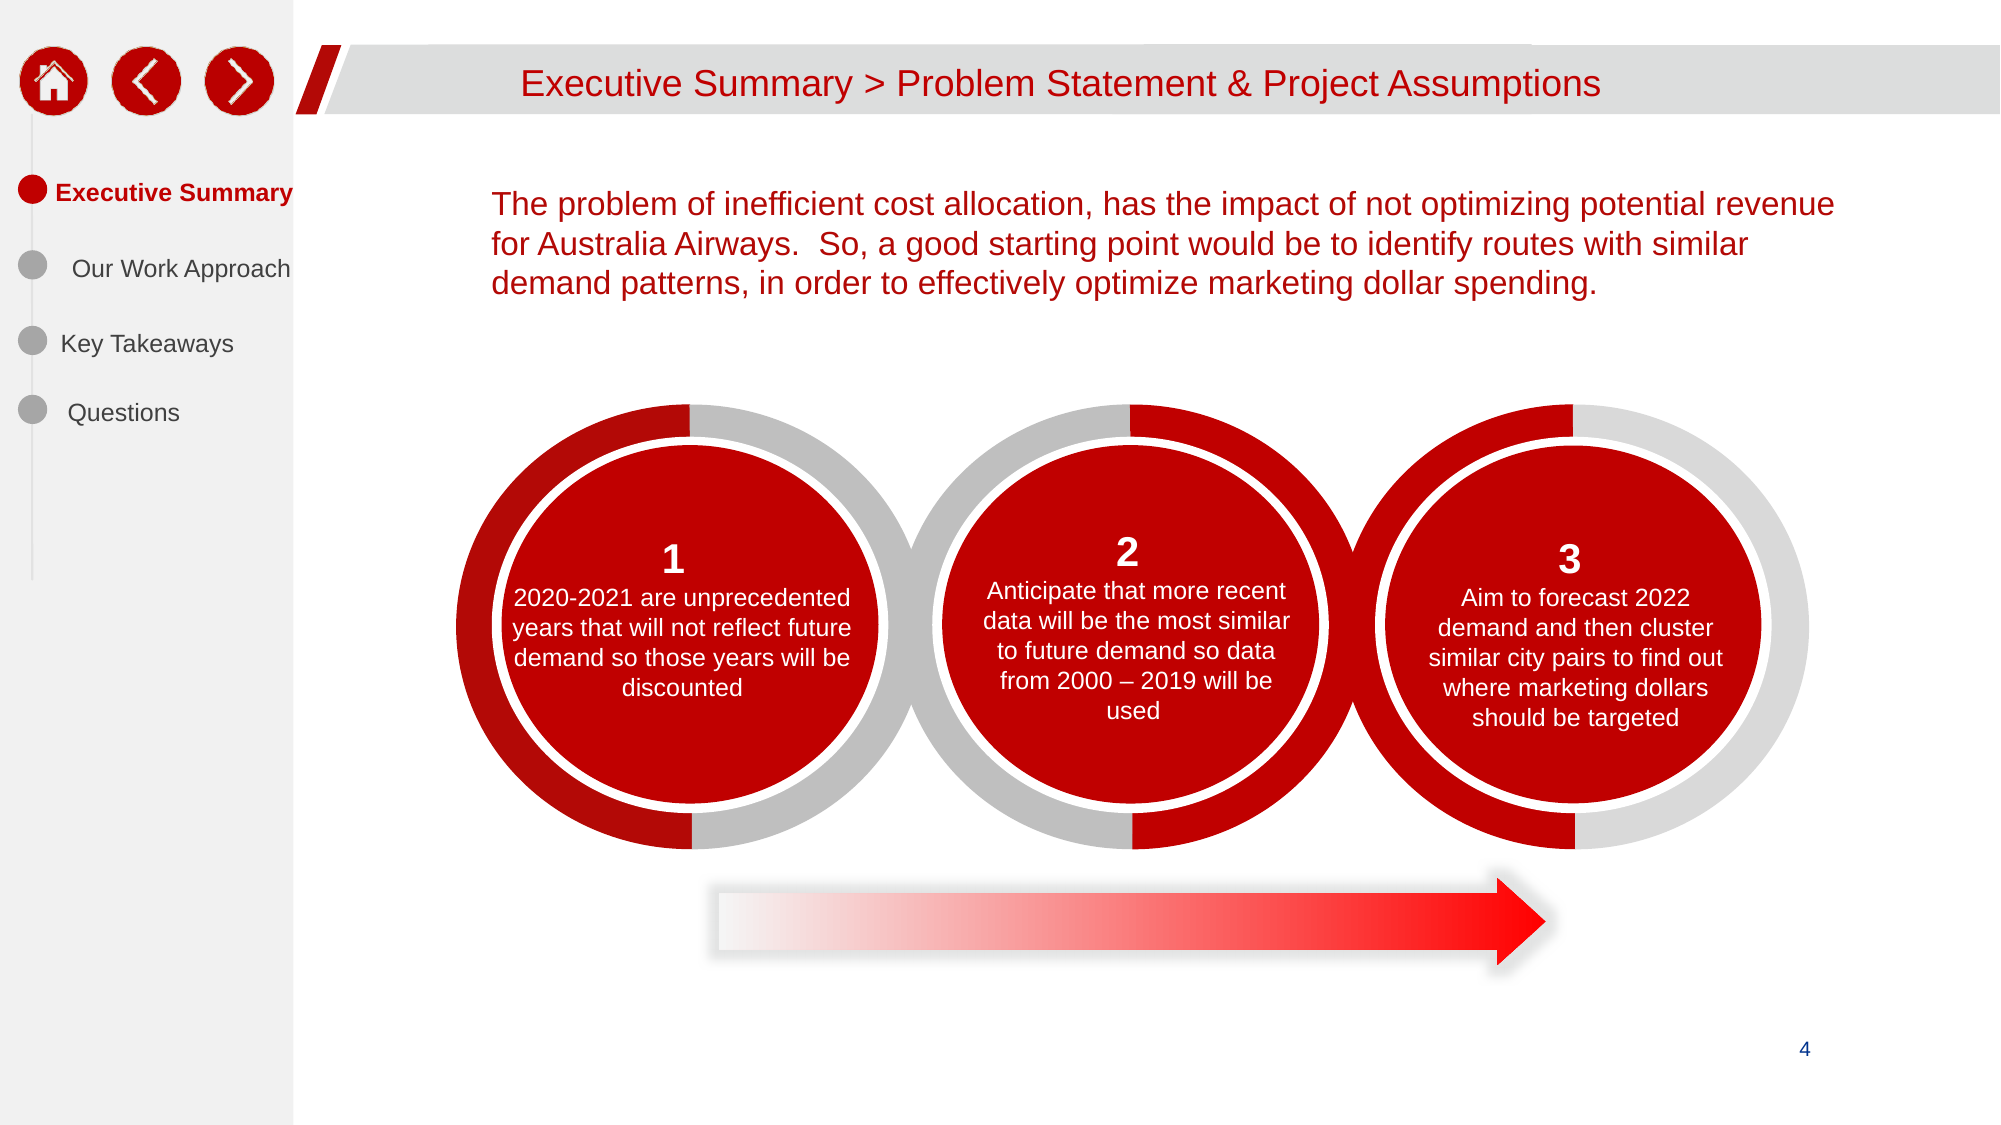

Executive Summary > Problem Statement & Project Assumptions
Executive Summary

The problem of inefficient cost allocation, has the impact of not optimizing potential revenue for Australia Airways.  So, a good starting point would be to identify routes with similar demand patterns, in order to effectively optimize marketing dollar spending.
Our Work Approach

Key Takeaways

Questions

2
Anticipate that more recent data will be the most similar to future demand so data from 2000 – 2019 will be used

1
2020-2021 are unprecedented years that will not reflect future demand so those years will be discounted

3
Aim to forecast 2022 demand and then cluster similar city pairs to find out where marketing dollars should be targeted
4